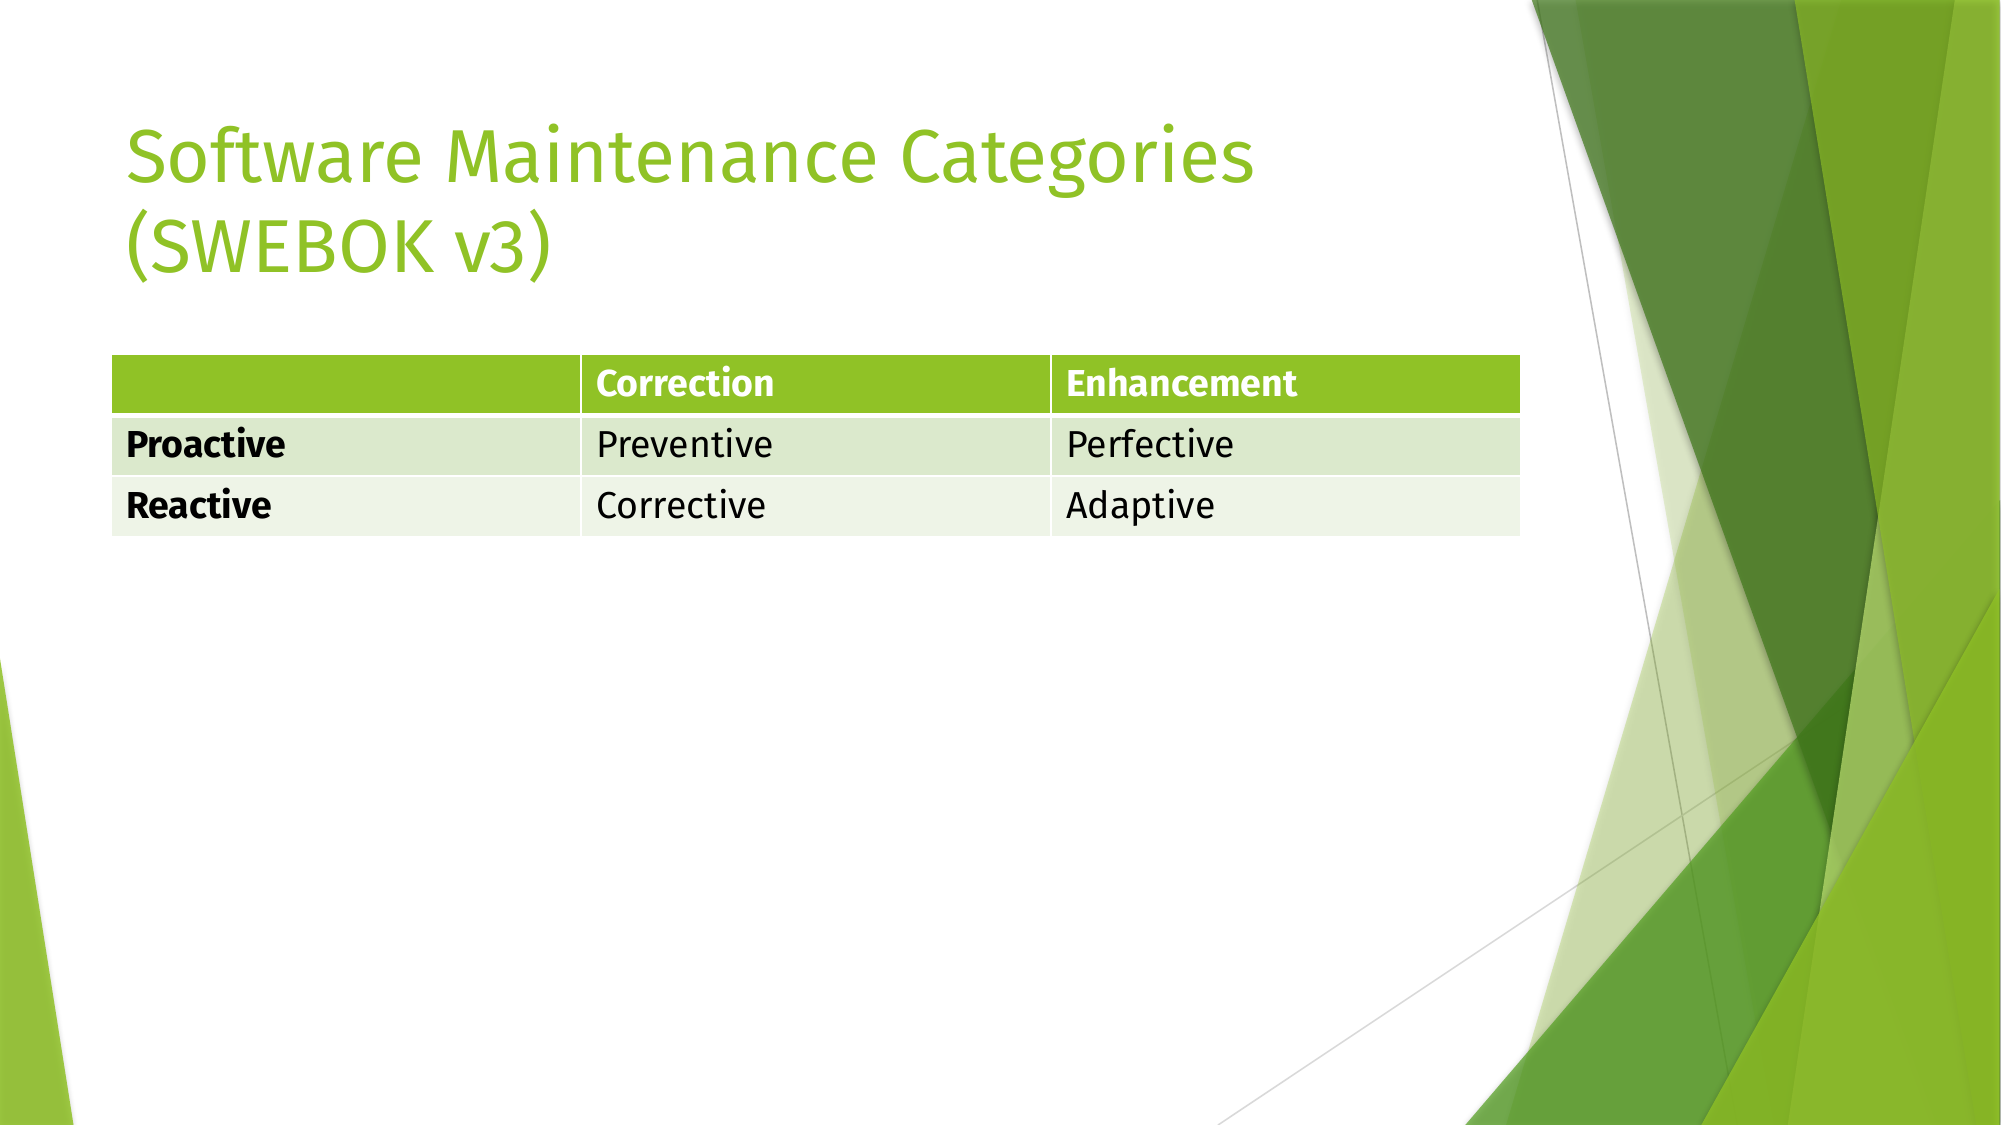

# Software Maintenance Categories (SWEBOK v3)
|  | Correction | Enhancement |
| --- | --- | --- |
| Proactive | Preventive | Perfective |
| Reactive | Corrective | Adaptive |